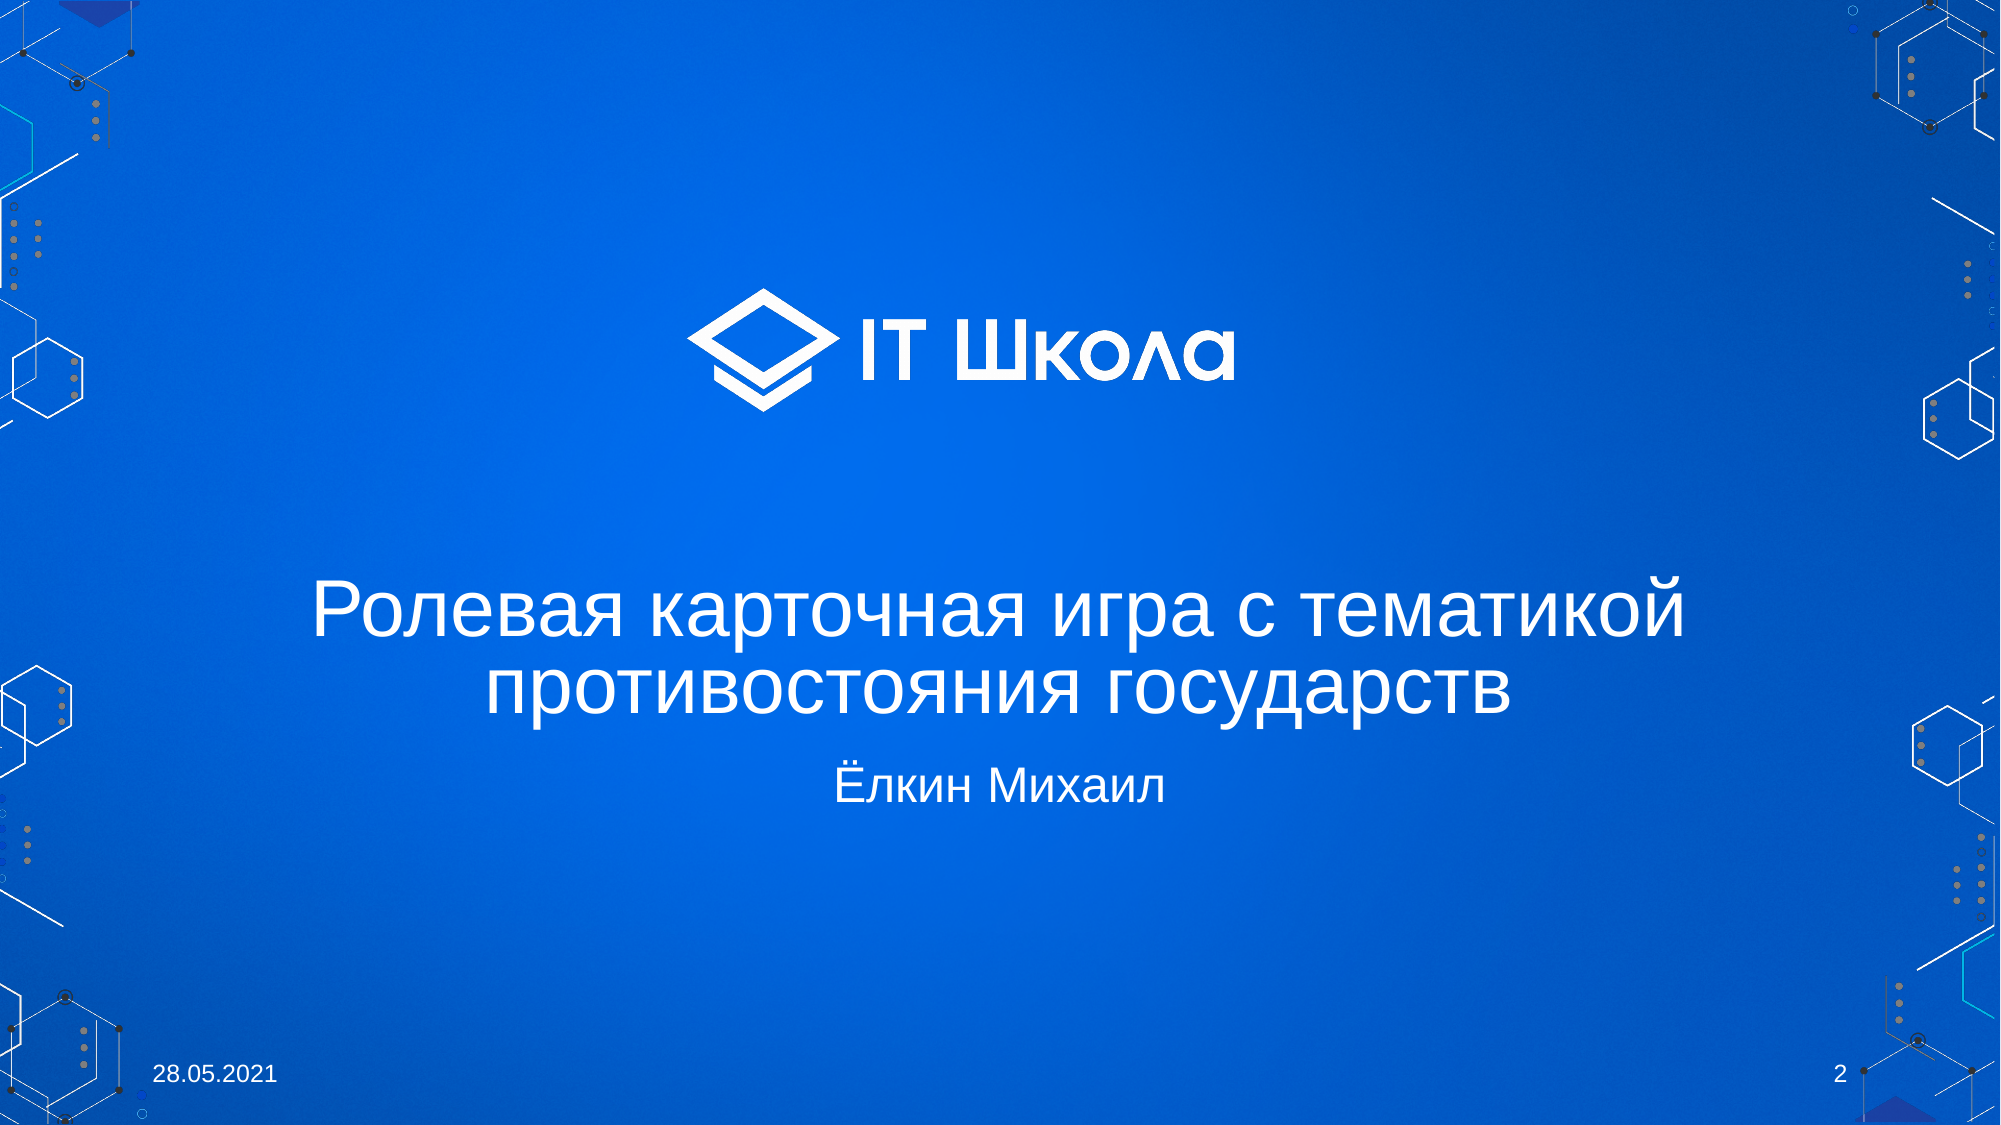

# Ролевая карточная игра с тематикой противостояния государств
Ёлкин Михаил
28.05.2021
2